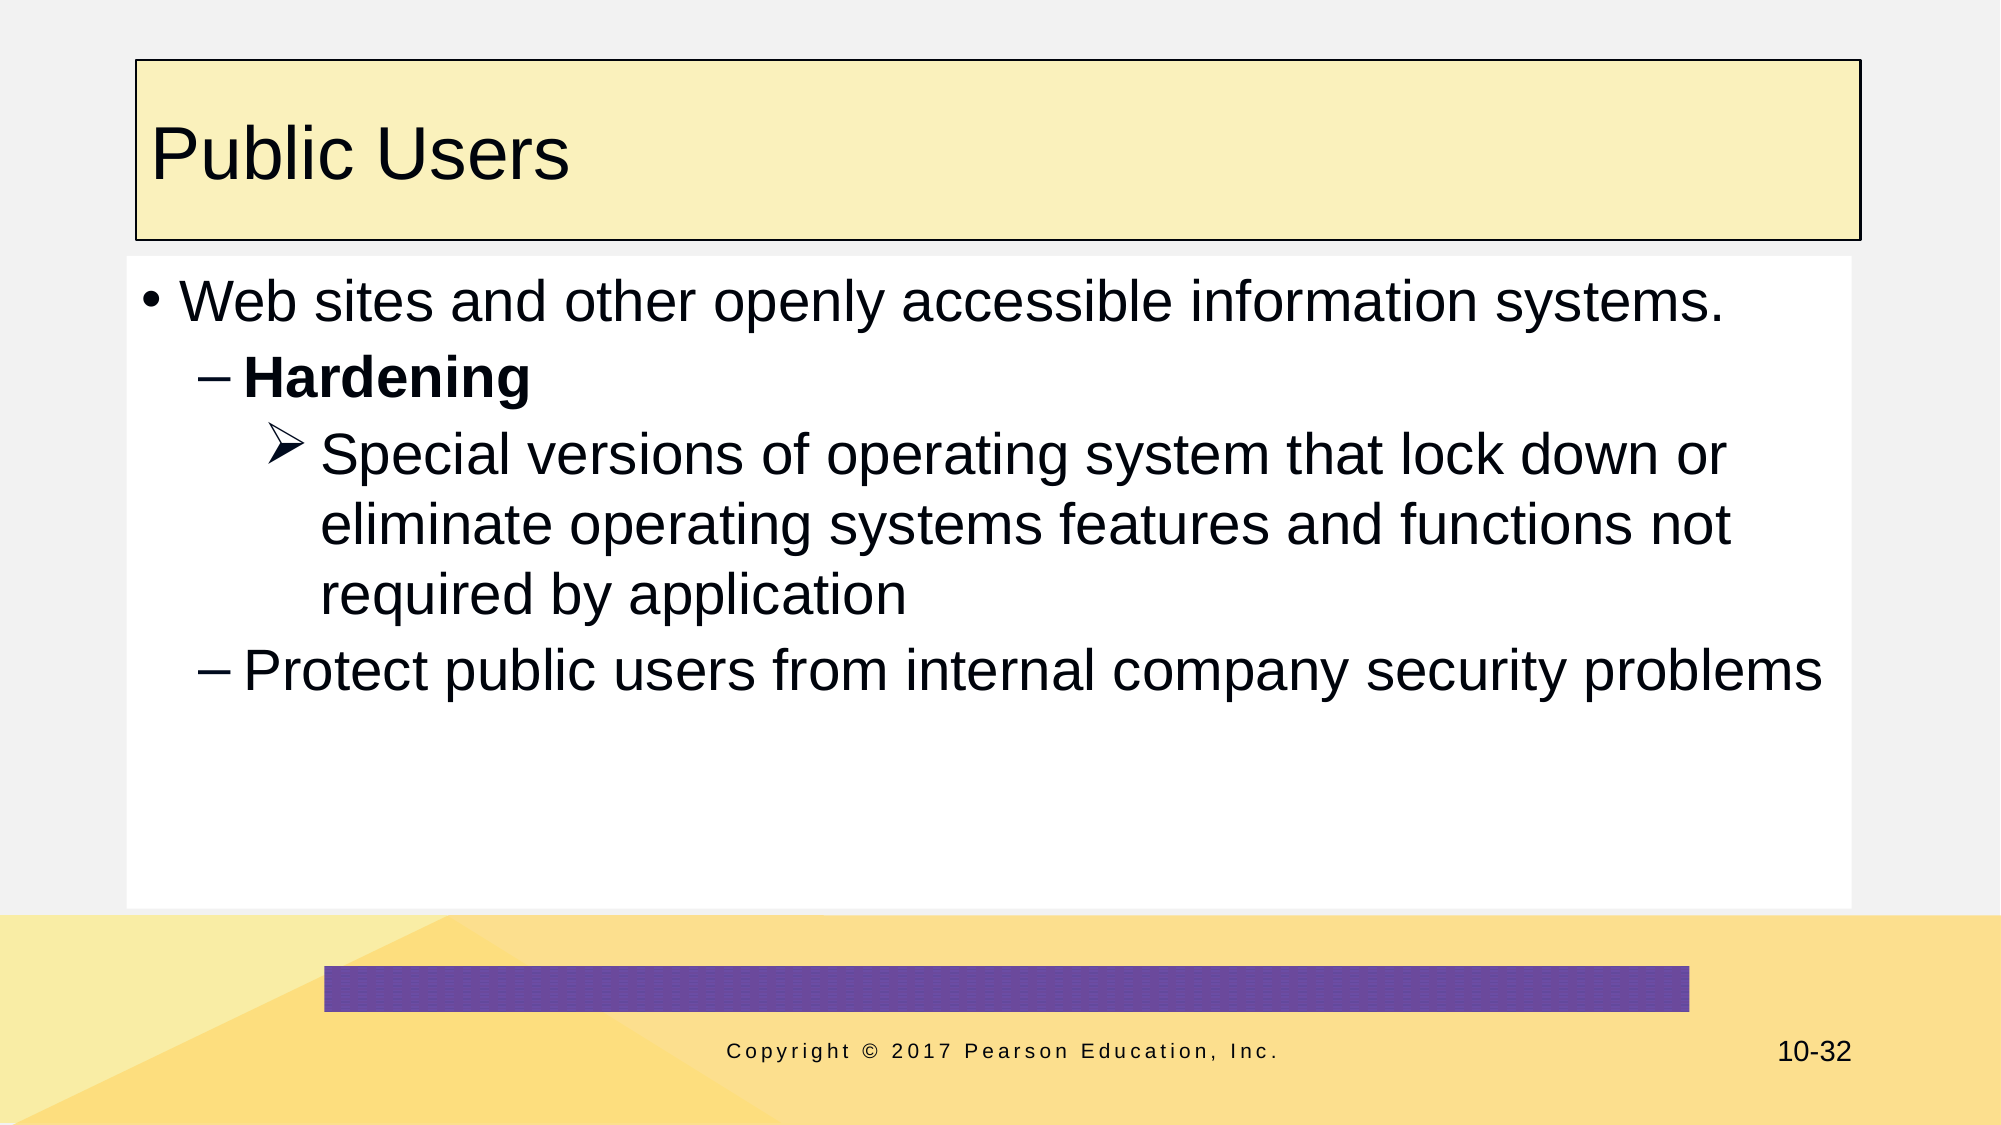

# Public Users
Web sites and other openly accessible information systems.
Hardening
Special versions of operating system that lock down or eliminate operating systems features and functions not required by application
Protect public users from internal company security problems
Copyright © 2017 Pearson Education, Inc.